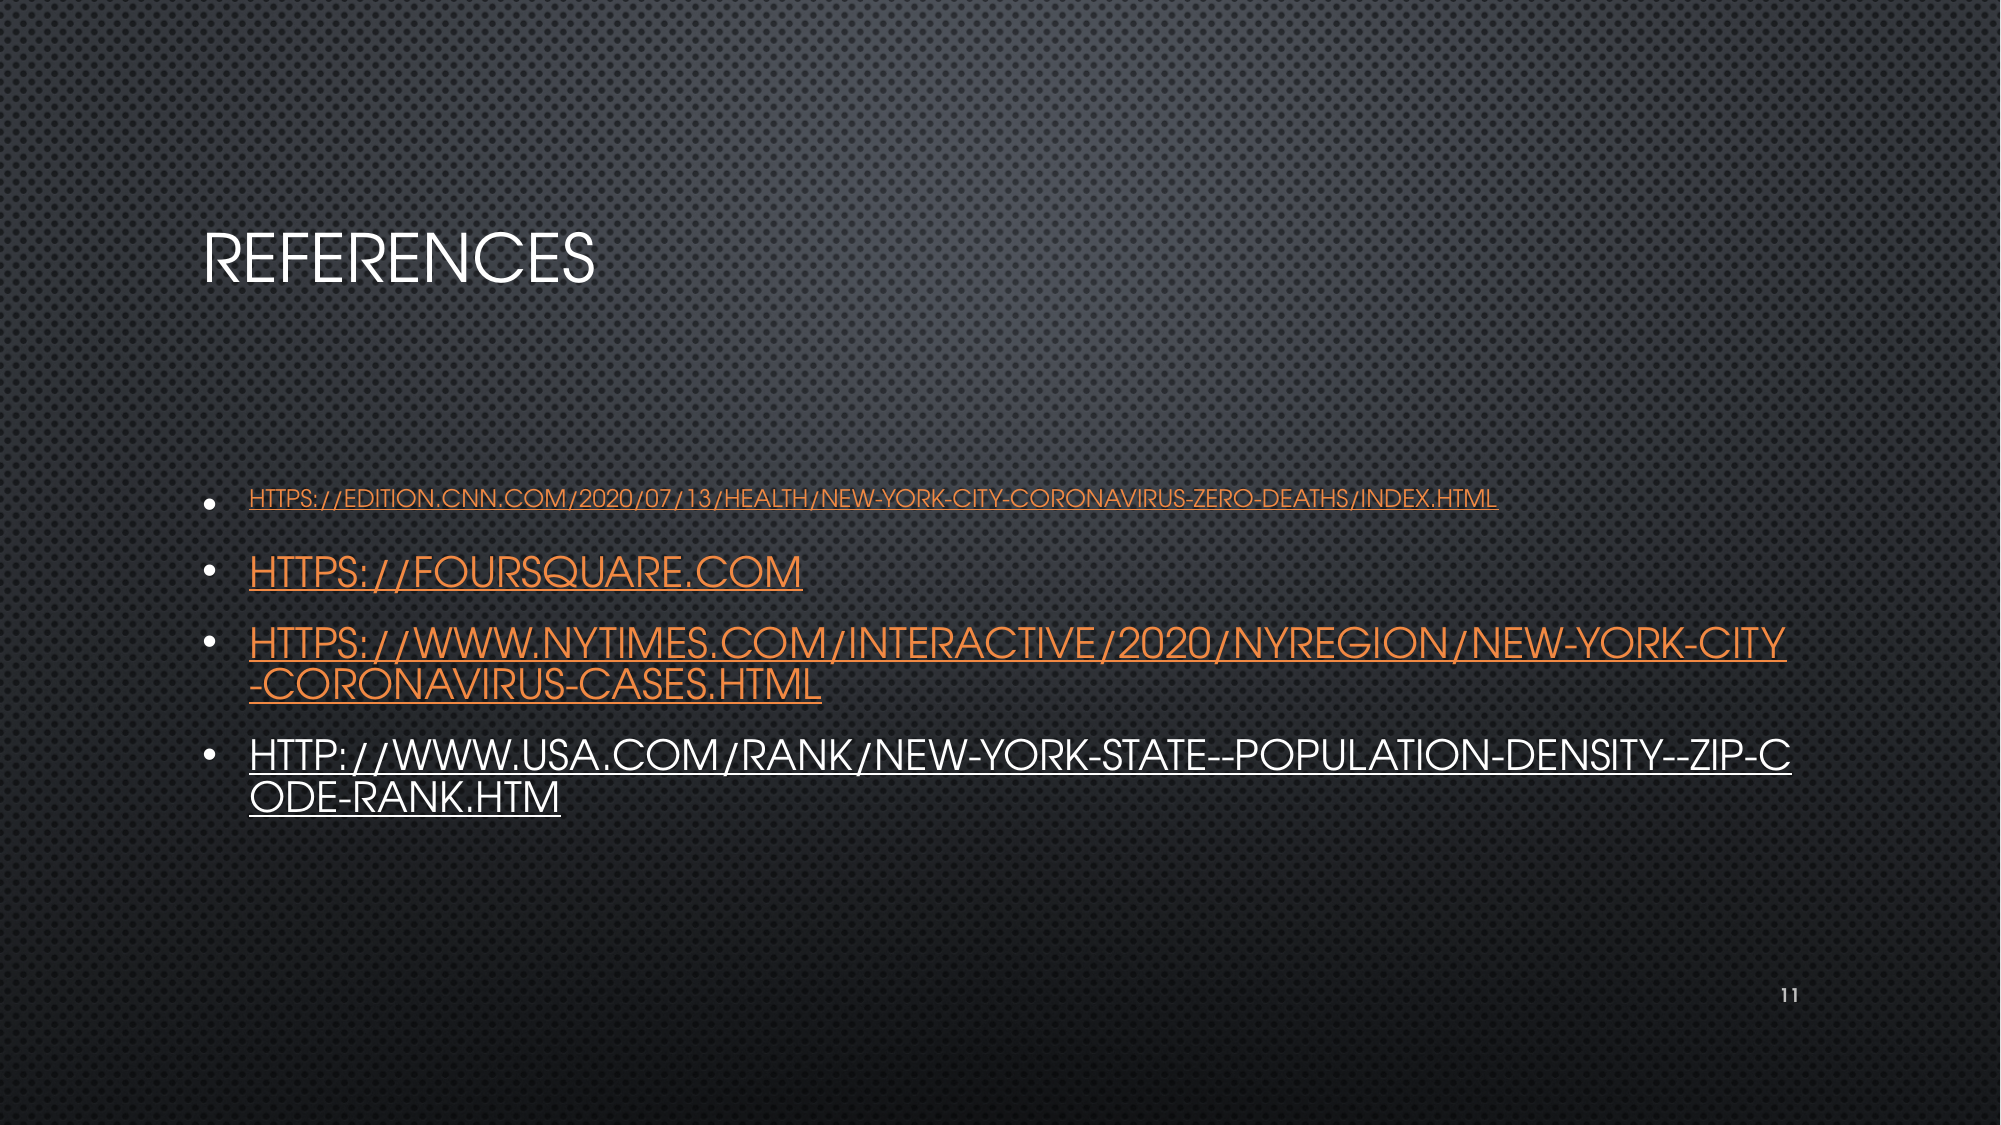

# References
https://edition.cnn.com/2020/07/13/health/new-york-city-coronavirus-zero-deaths/index.html
https://foursquare.com
https://www.nytimes.com/interactive/2020/nyregion/new-york-city-coronavirus-cases.html
http://www.usa.com/rank/new-york-state--population-density--zip-code-rank.htm
11